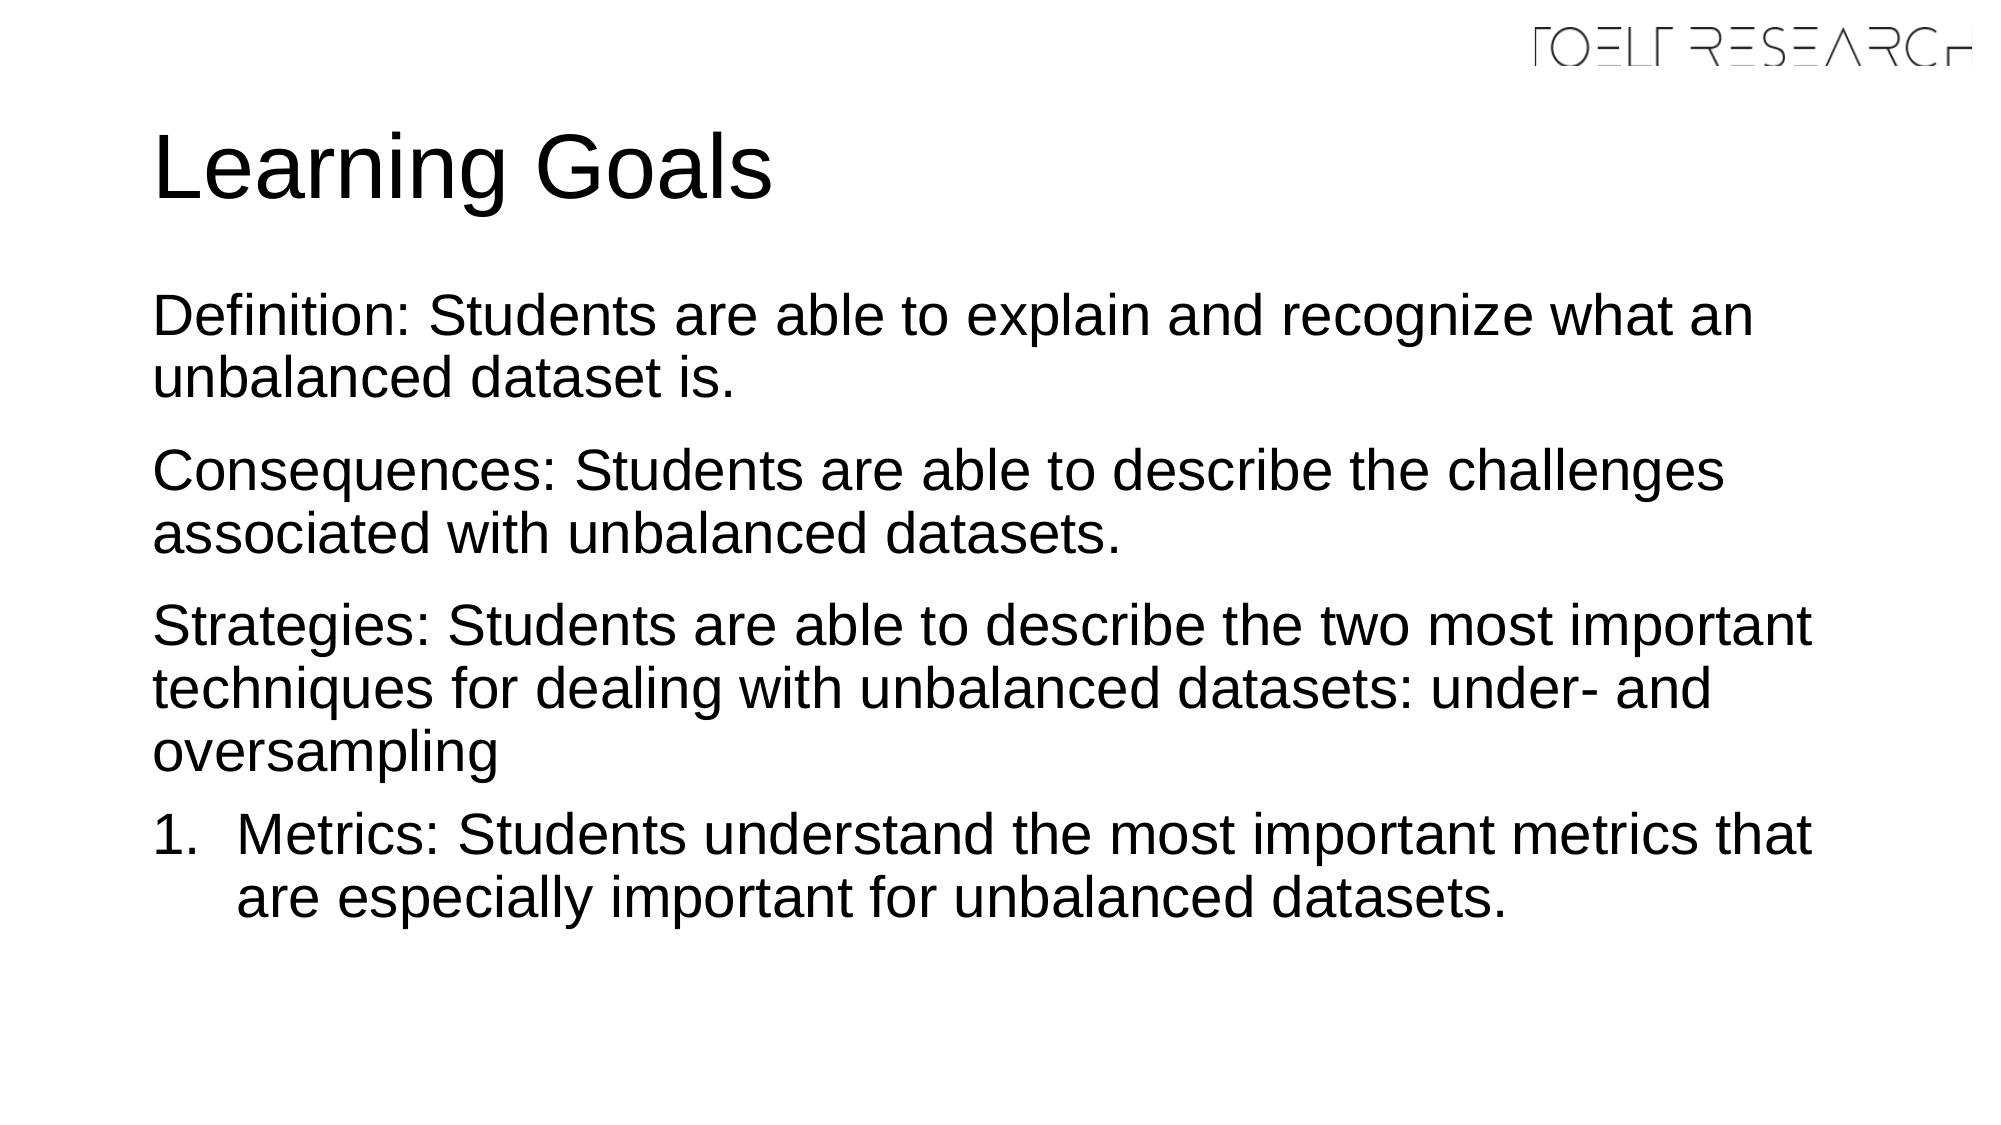

# Learning Goals
Definition: Students are able to explain and recognize what an unbalanced dataset is.
Consequences: Students are able to describe the challenges associated with unbalanced datasets.
Strategies: Students are able to describe the two most important techniques for dealing with unbalanced datasets: under- and oversampling
Metrics: Students understand the most important metrics that are especially important for unbalanced datasets.